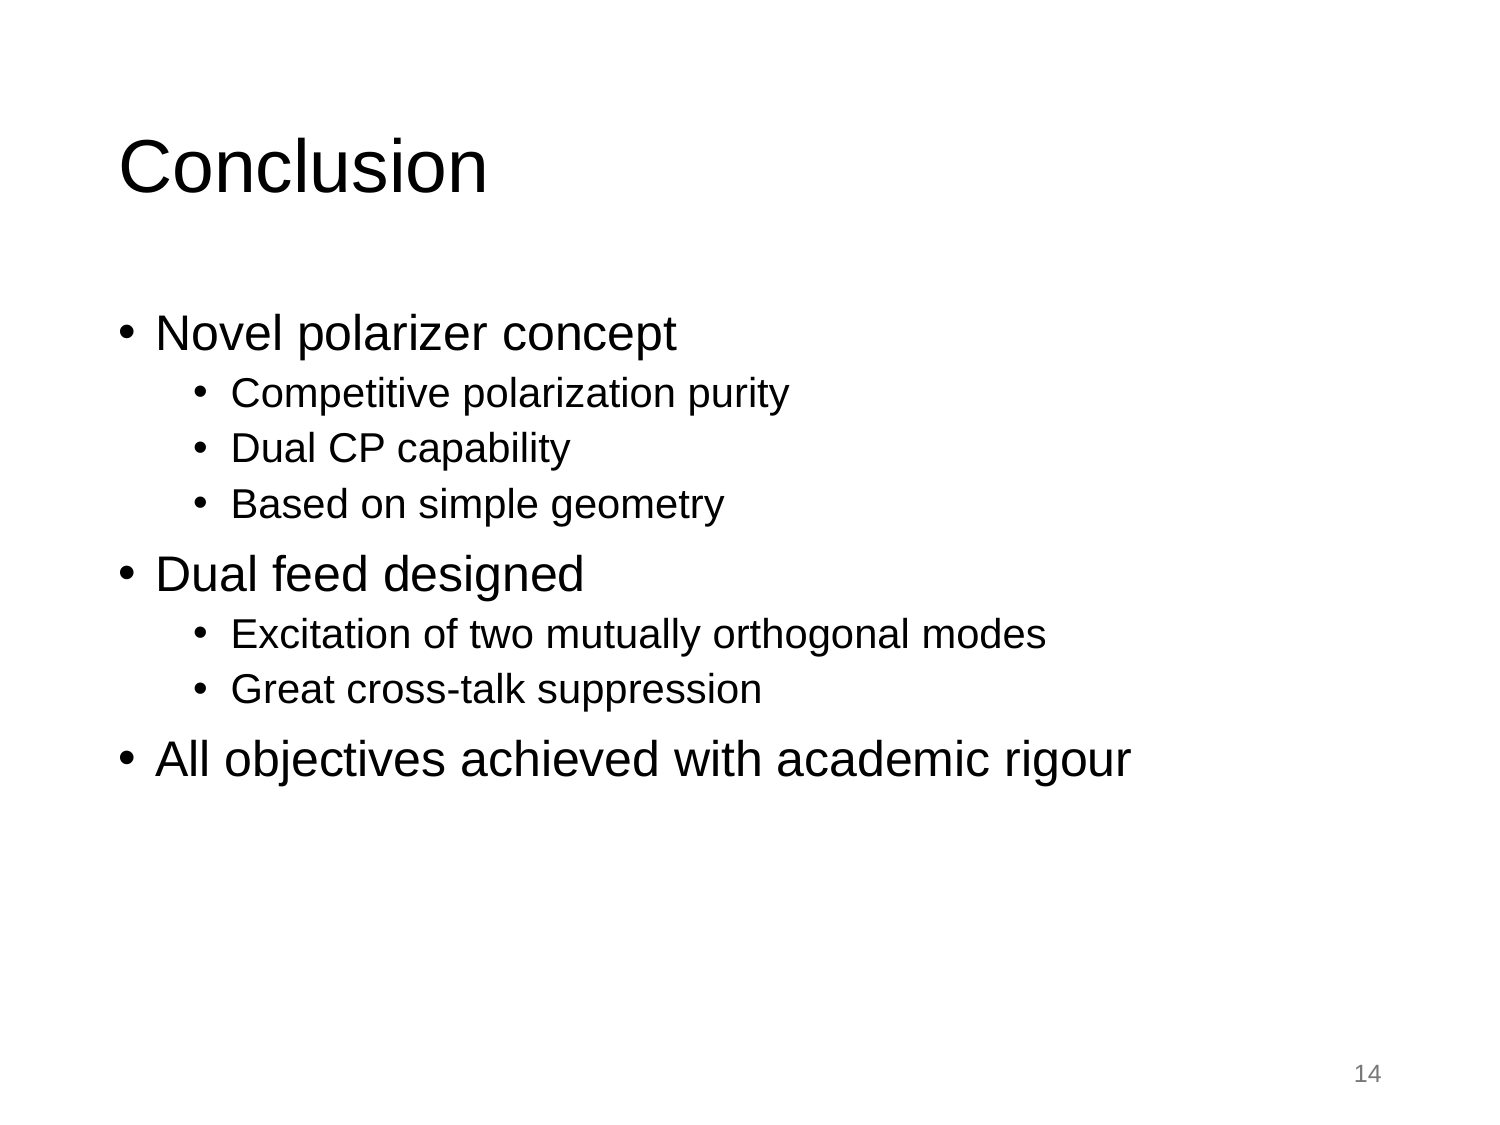

# Conclusion
Novel polarizer concept
Competitive polarization purity
Dual CP capability
Based on simple geometry
Dual feed designed
Excitation of two mutually orthogonal modes
Great cross-talk suppression
All objectives achieved with academic rigour
14